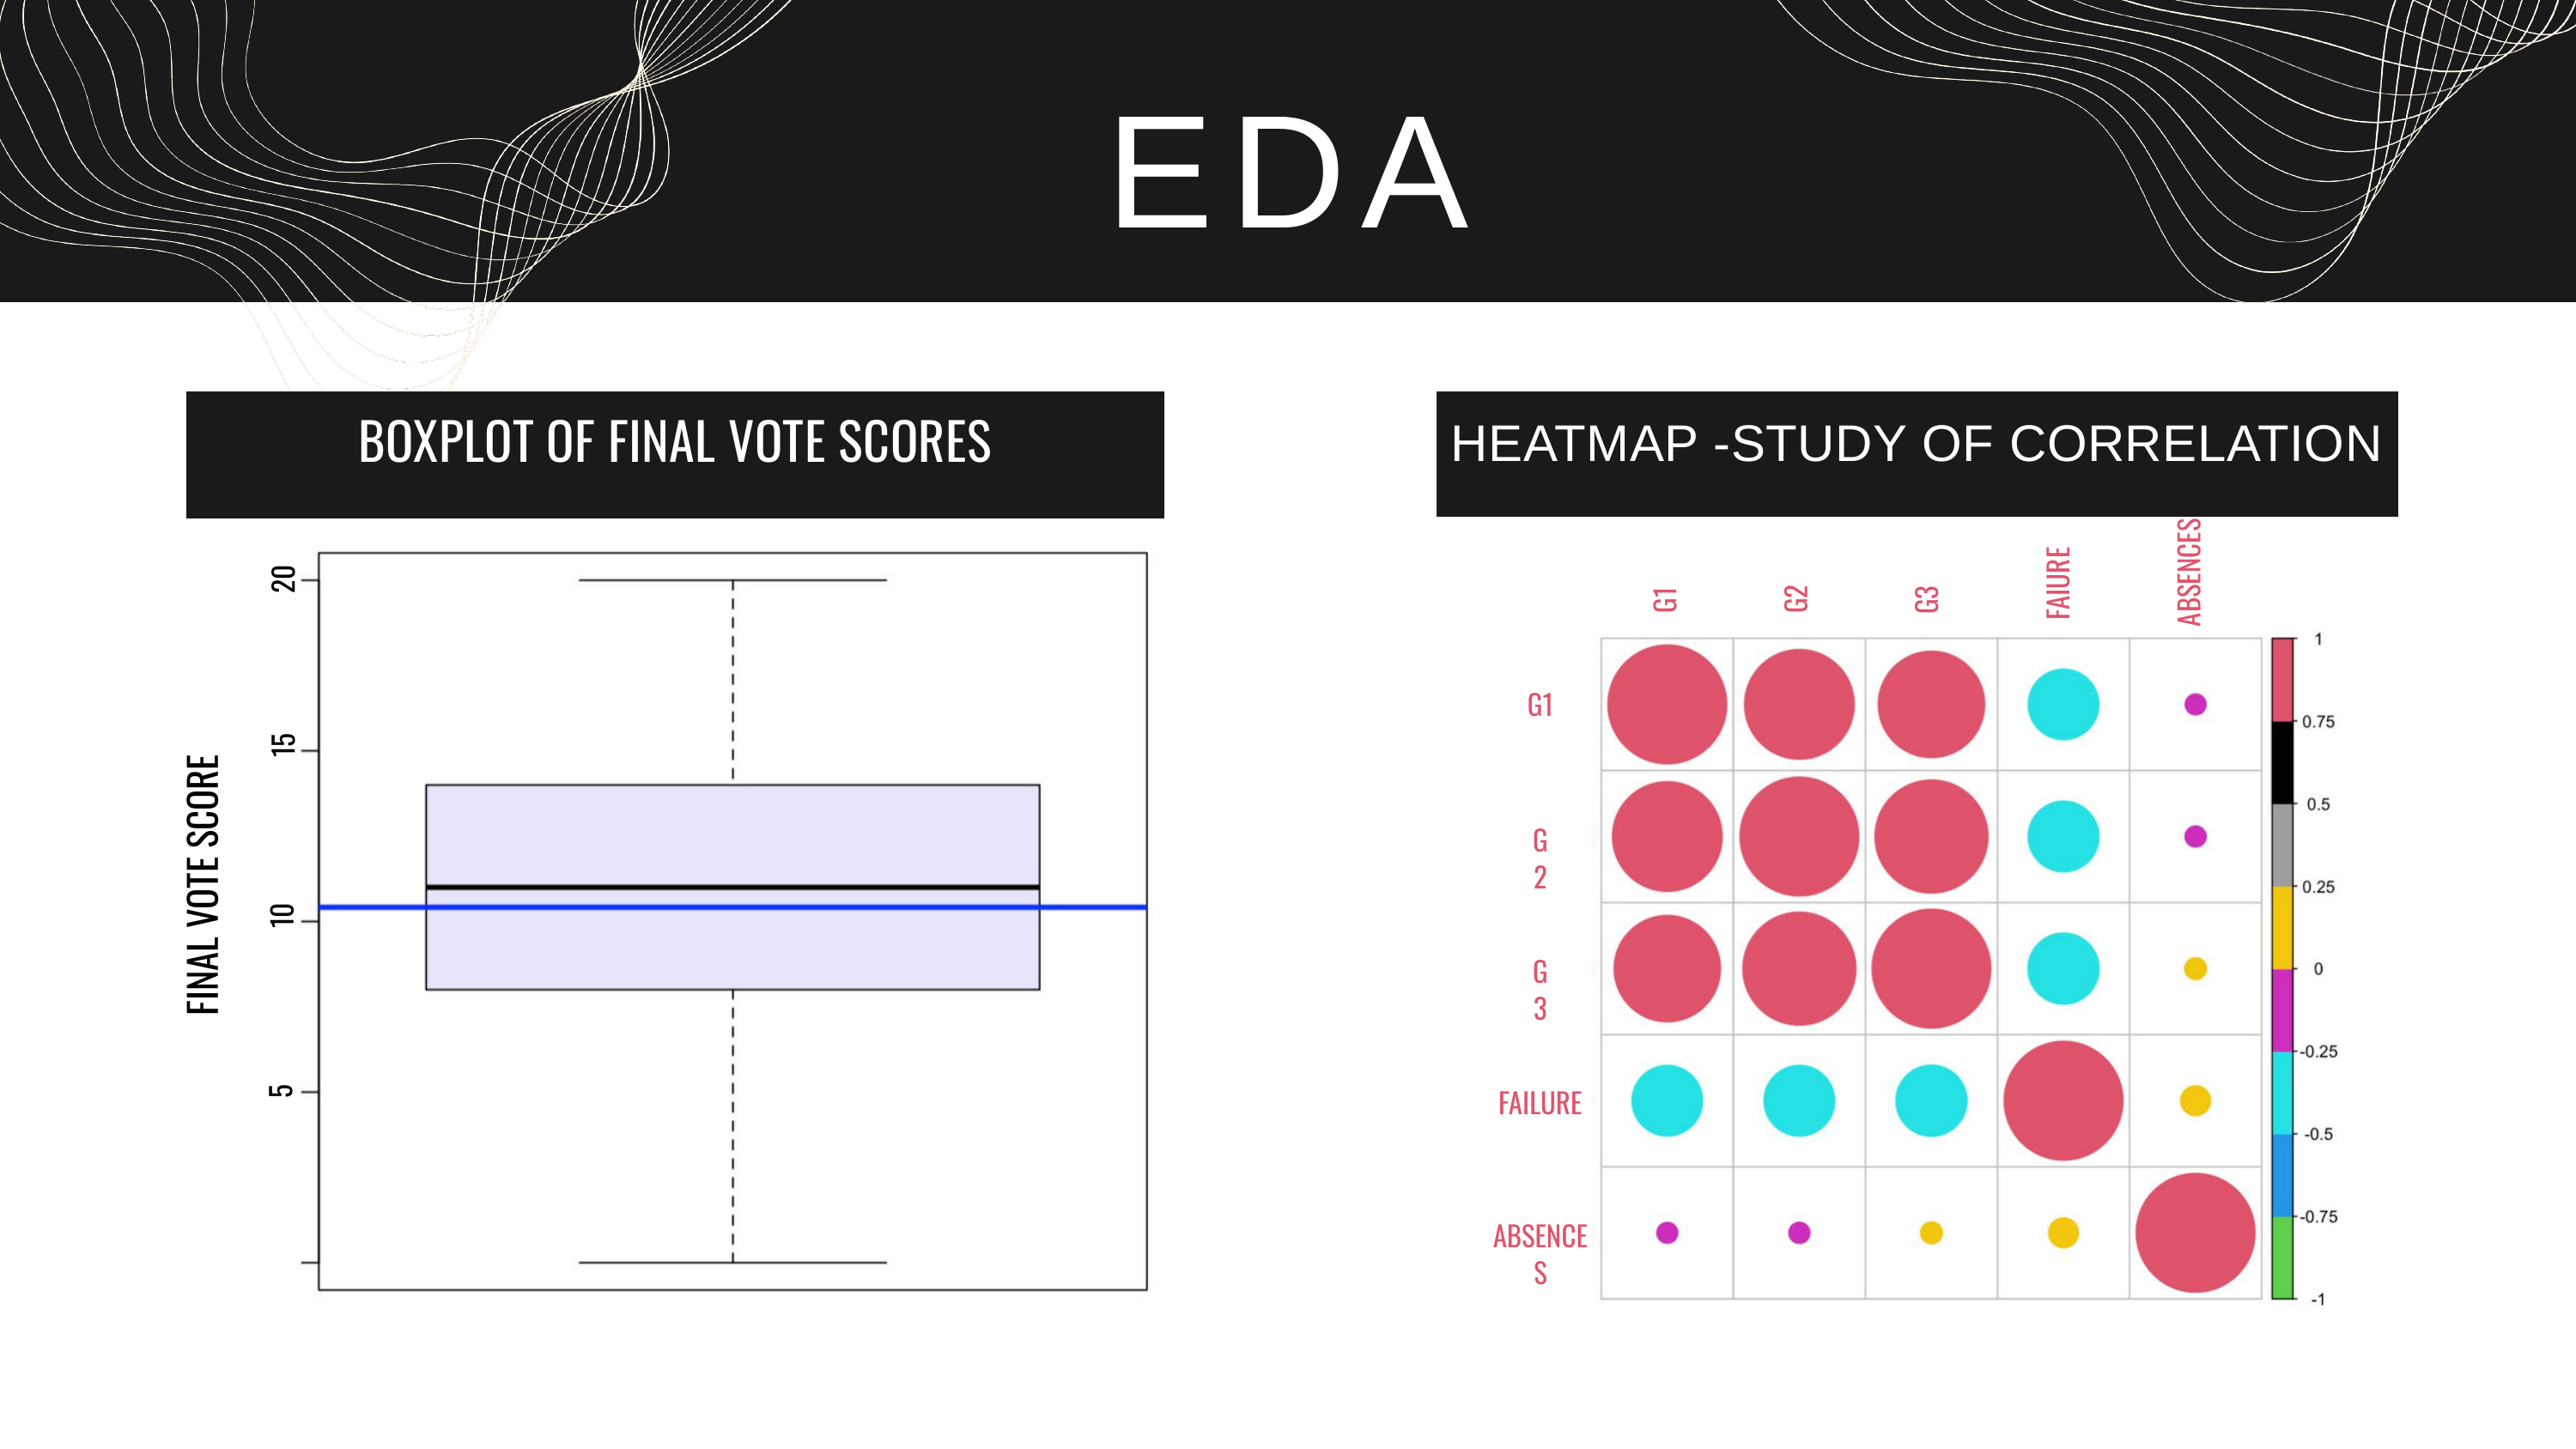

BOXPLOT OF FINAL VOTE SCORES

20
15

FINAL VOTE SCORE
10
5
0

EDA

HEATMAP -STUDY OF CORRELATION

ABSENCES
FAIURE
G2
G3
G1

G1
G2
G3
FAILURE
ABSENCES